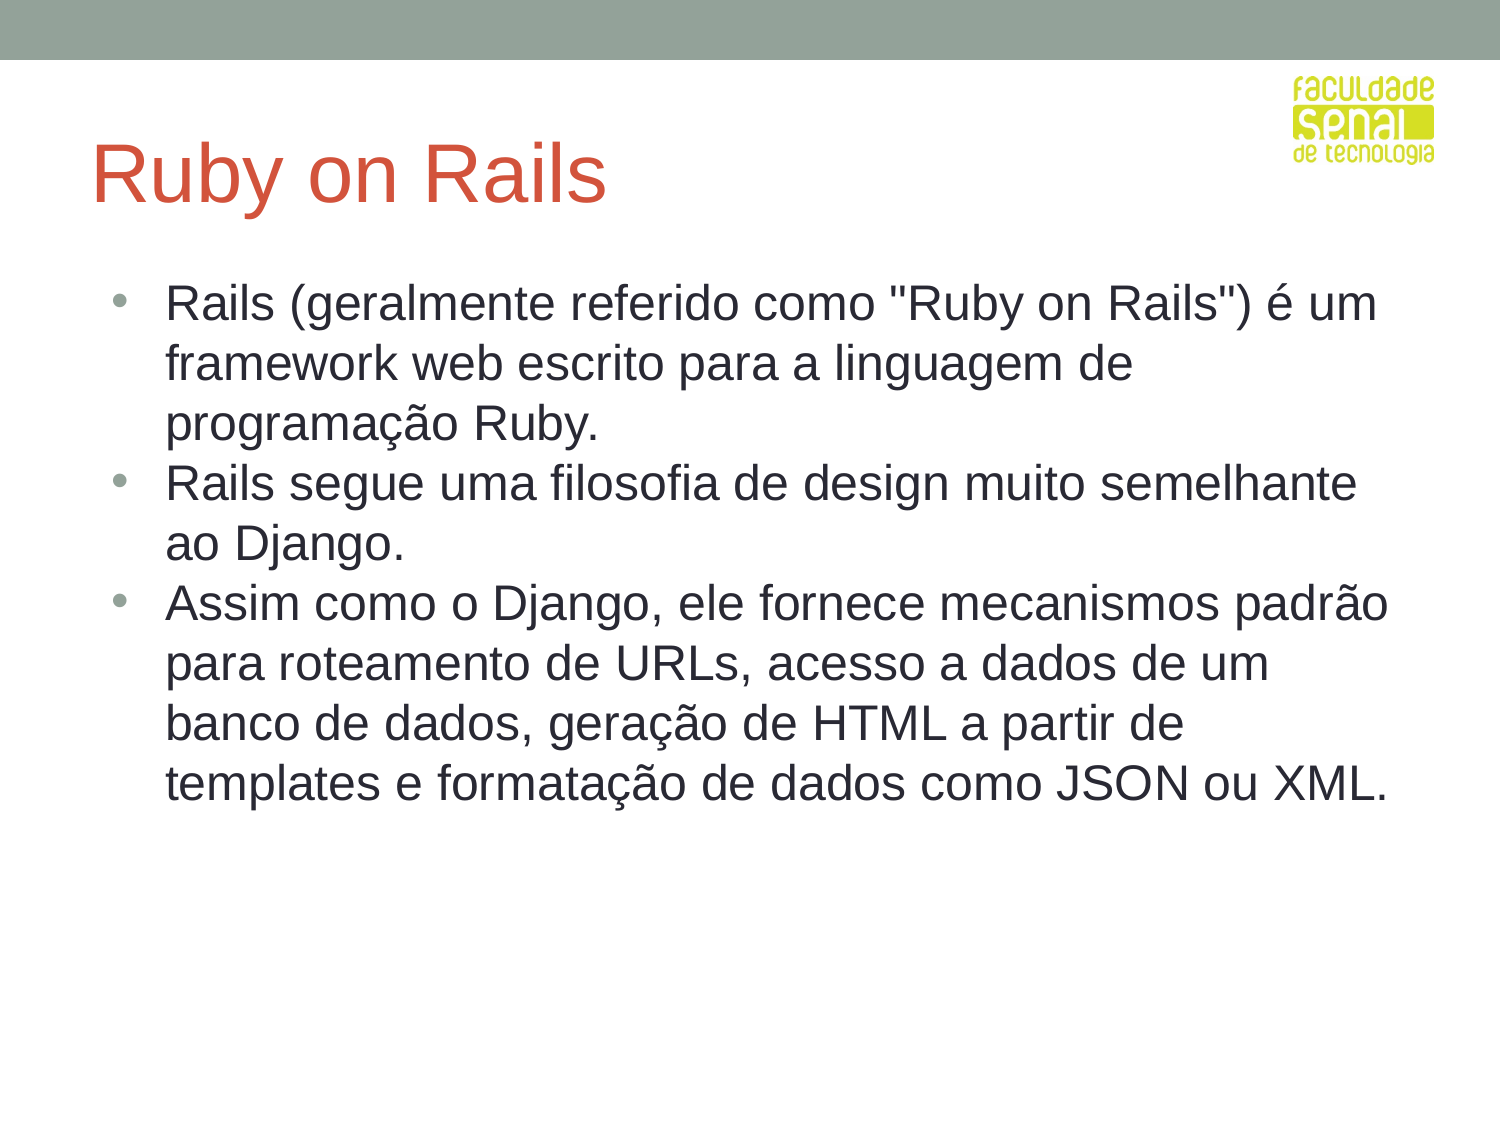

# Ruby on Rails
Rails (geralmente referido como "Ruby on Rails") é um framework web escrito para a linguagem de programação Ruby.
Rails segue uma filosofia de design muito semelhante ao Django.
Assim como o Django, ele fornece mecanismos padrão para roteamento de URLs, acesso a dados de um banco de dados, geração de HTML a partir de templates e formatação de dados como JSON ou XML.